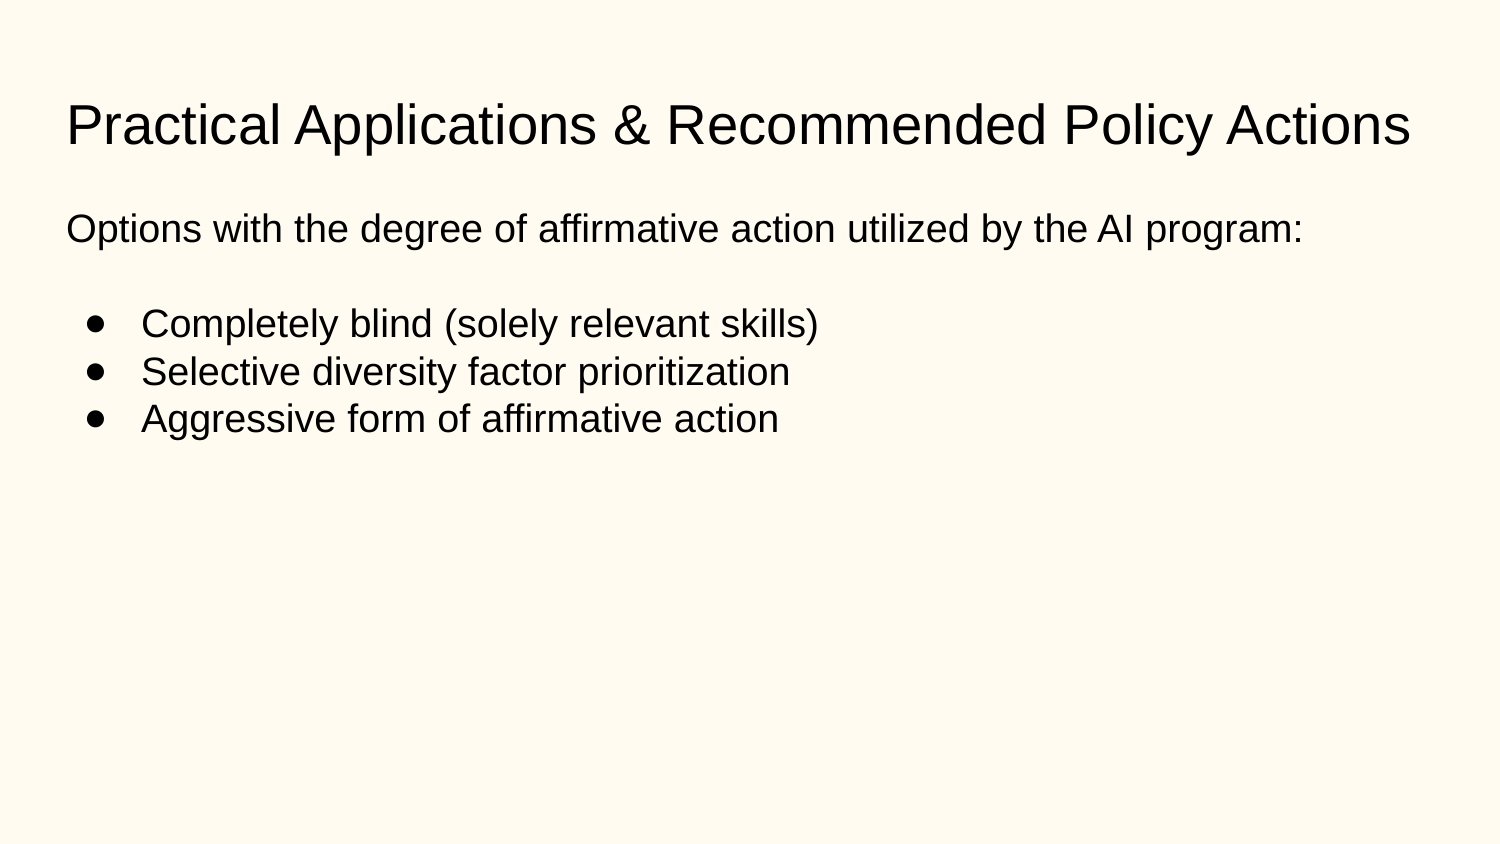

# Practical Applications & Recommended Policy Actions
Options with the degree of affirmative action utilized by the AI program:

Completely blind (solely relevant skills)
Selective diversity factor prioritization
Aggressive form of affirmative action